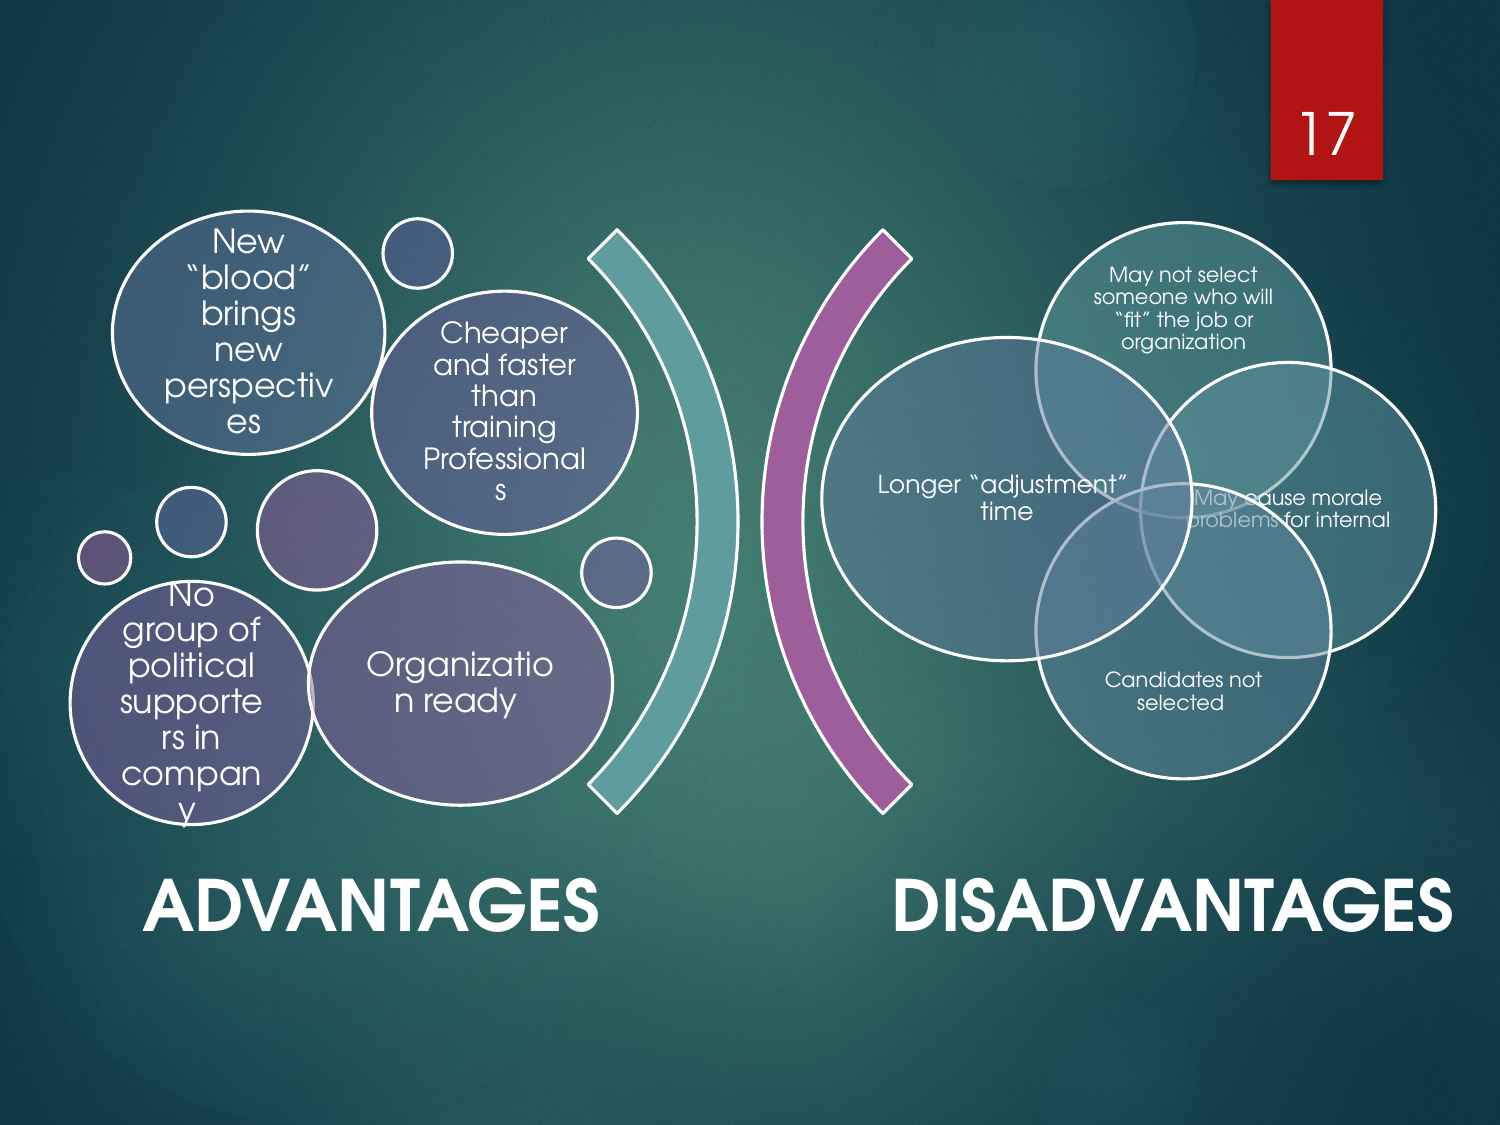

DISADVANTAGES
May not select someone who will “fit” the job or organization
May cause morale problems for internal
Candidates not selected
Longer “adjustment”  time
New “blood” brings new perspectives
Cheaper and faster than training Professionals
No group of political supporters in company
Organization ready
ADVANTAGES
17